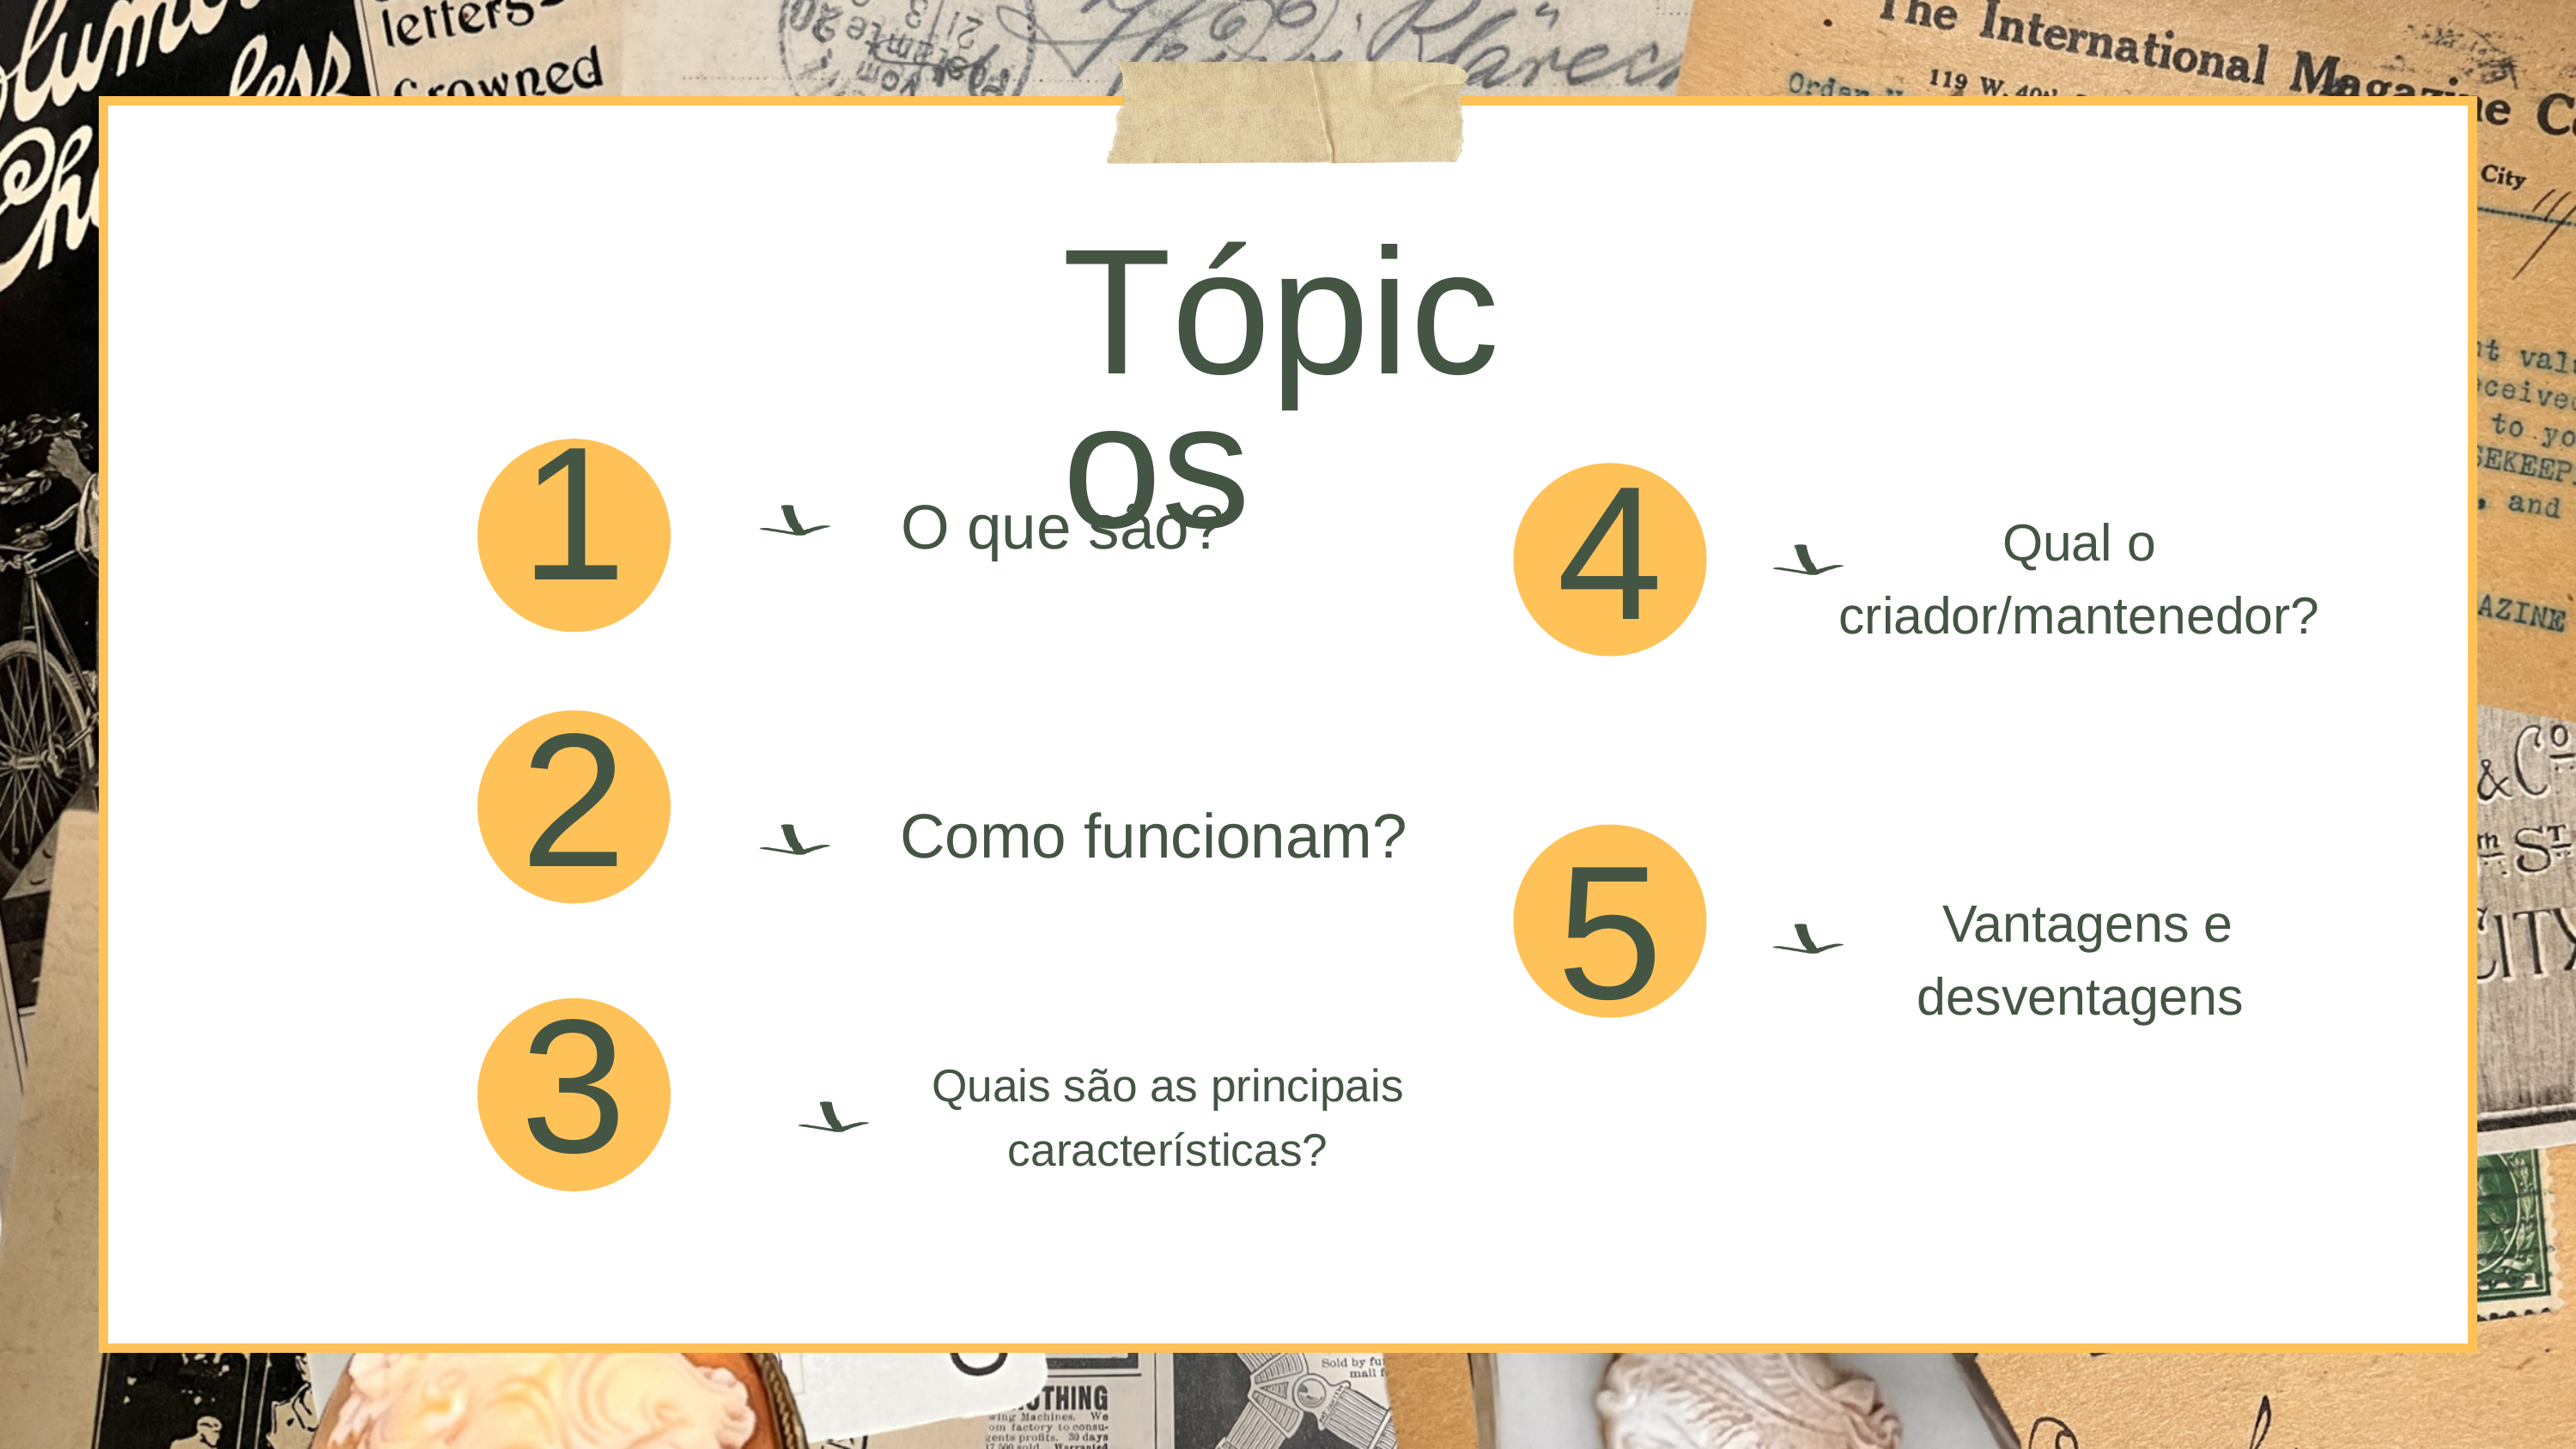

Tópicos

1

O que são?

4
Qual o criador/mantenedor?

2
Como funcionam?

5
Vantagens e desventagens

3
Quais são as principais características?